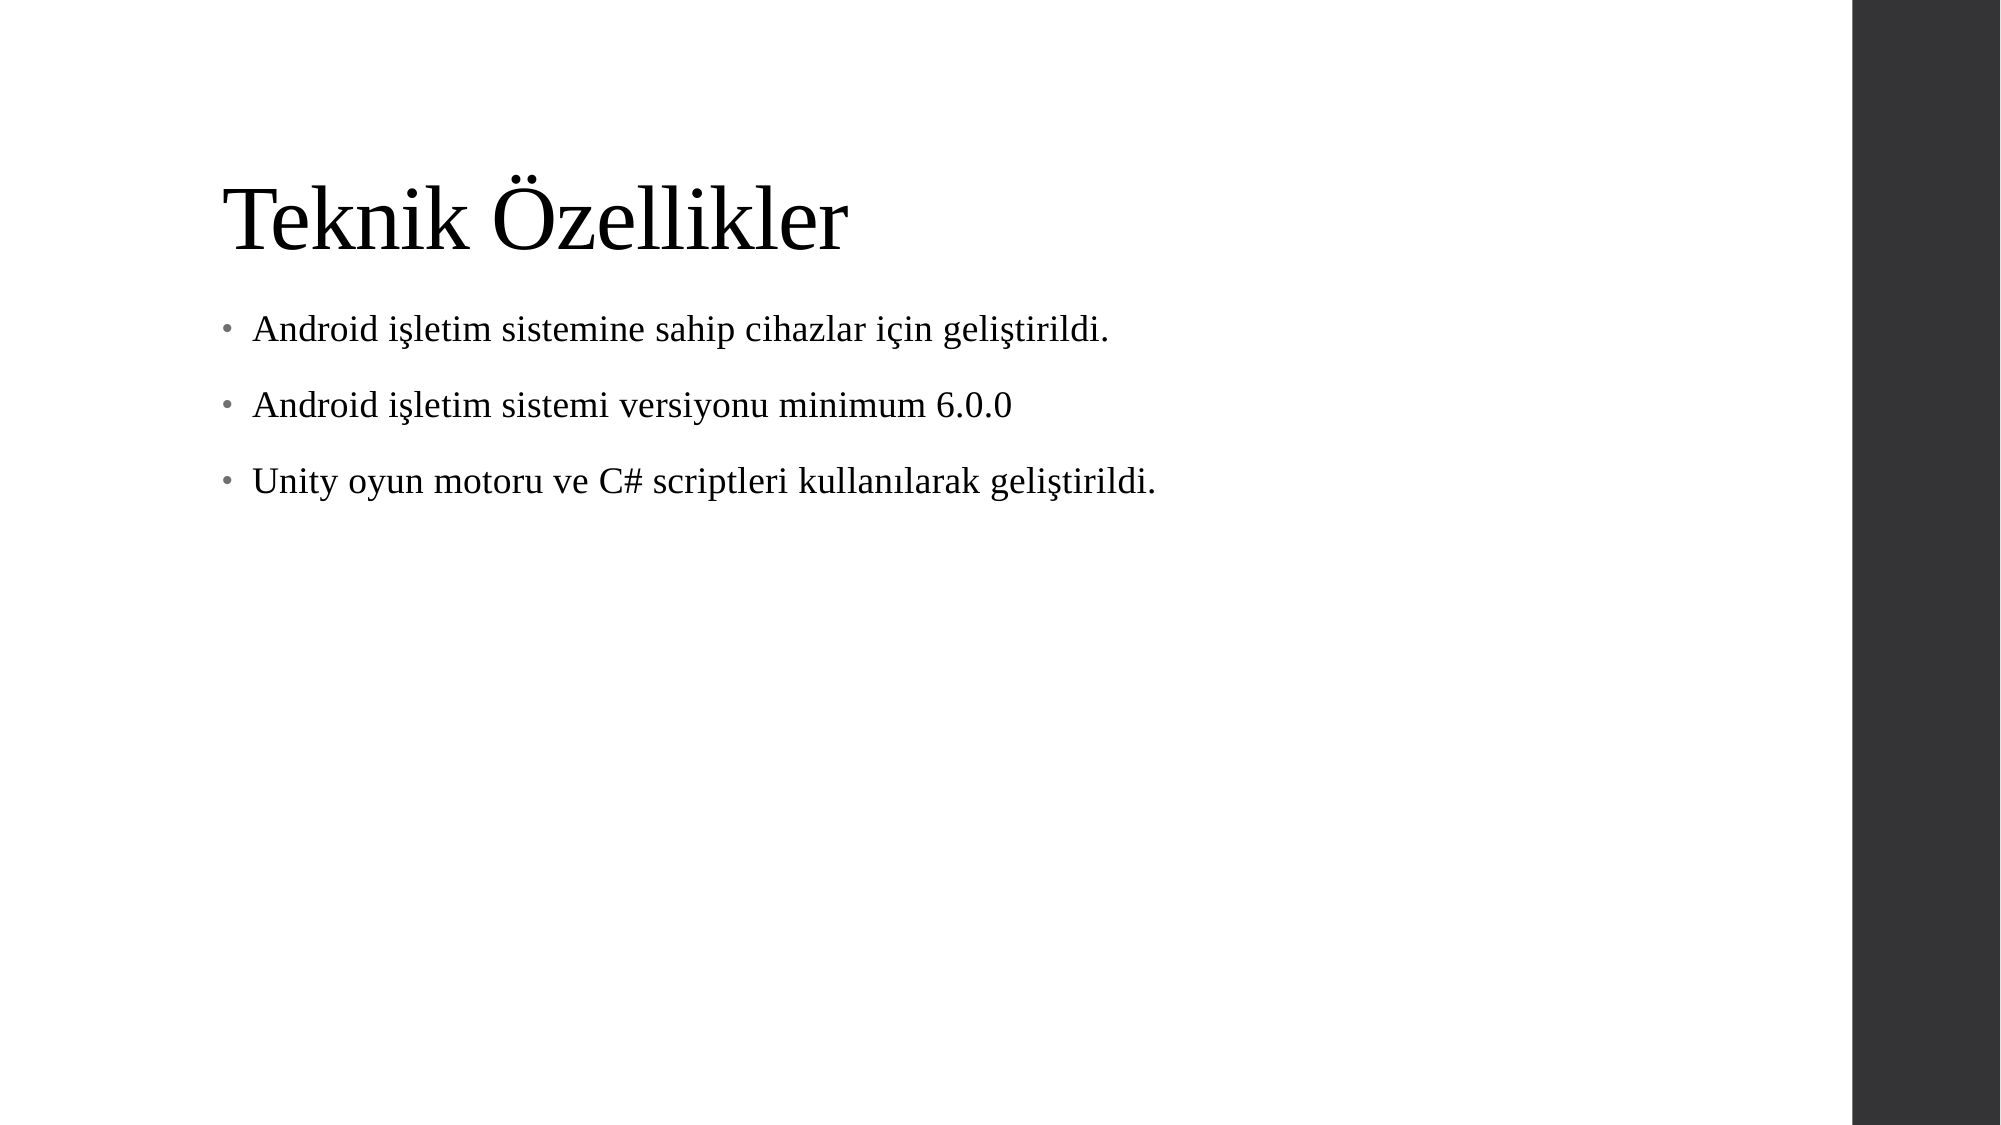

# Teknik Özellikler
Android işletim sistemine sahip cihazlar için geliştirildi.
Android işletim sistemi versiyonu minimum 6.0.0
Unity oyun motoru ve C# scriptleri kullanılarak geliştirildi.